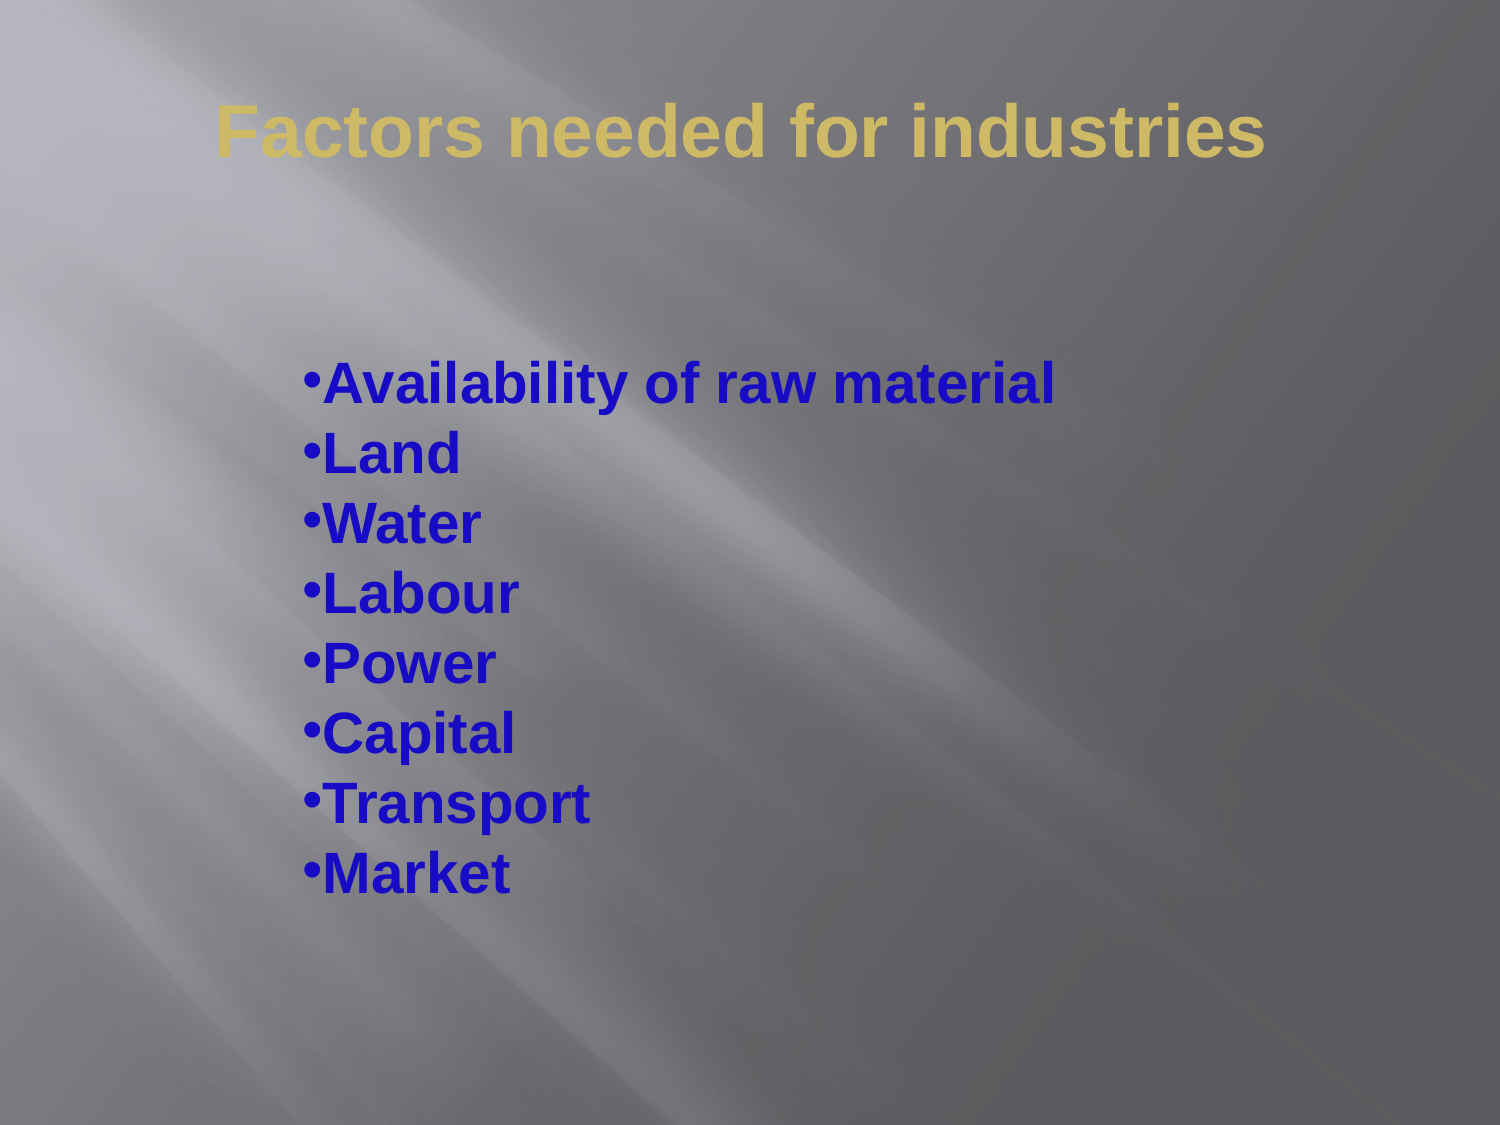

Factors needed for industries

Availability of raw material
Land
Water
Labour
Power
Capital
Transport
Market